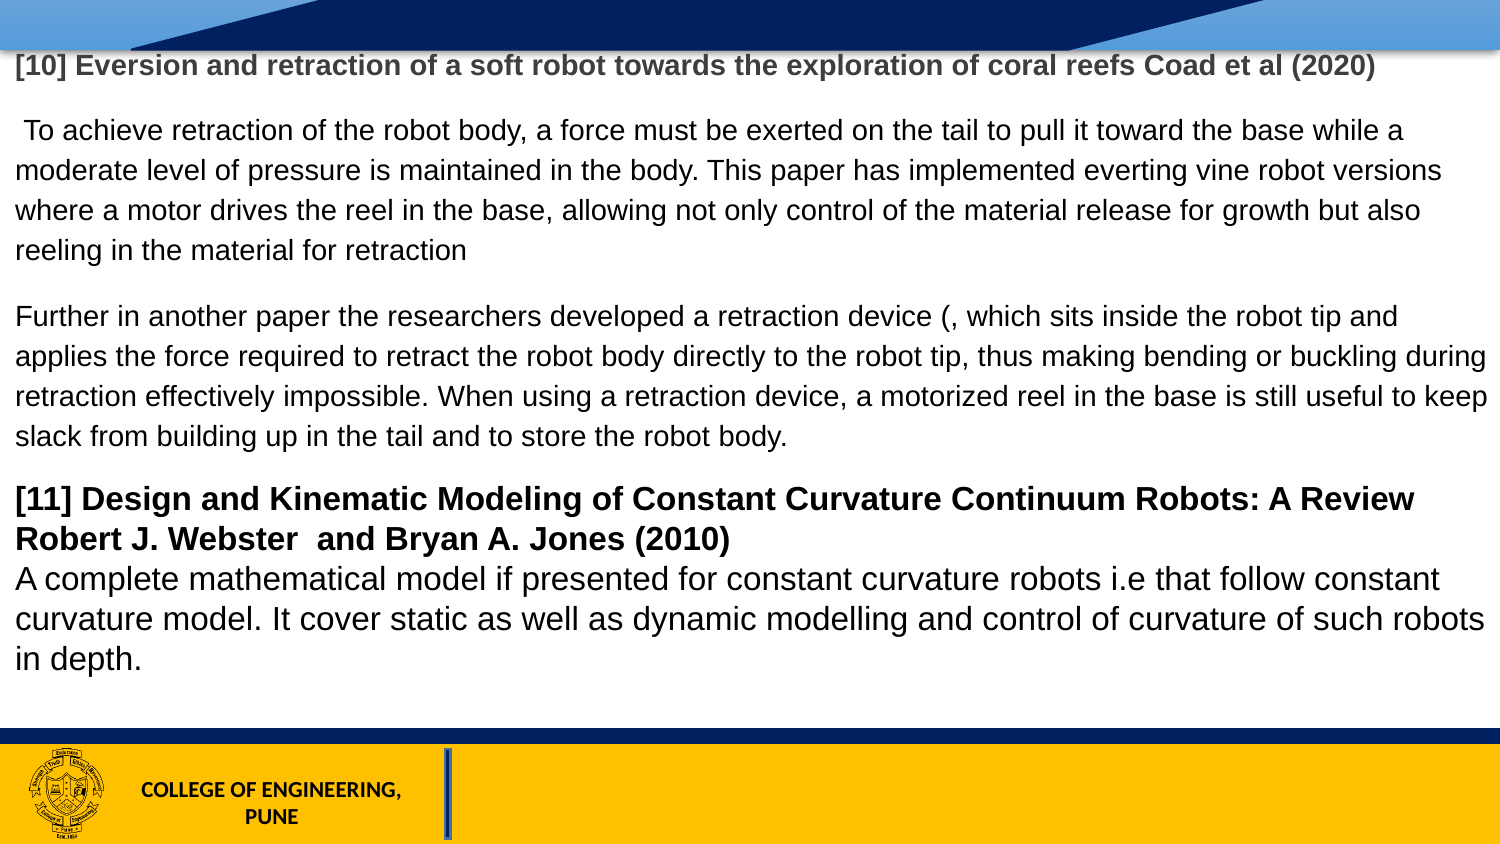

[10] Eversion and retraction of a soft robot towards the exploration of coral reefs Coad et al (2020)
 To achieve retraction of the robot body, a force must be exerted on the tail to pull it toward the base while a moderate level of pressure is maintained in the body. This paper has implemented everting vine robot versions where a motor drives the reel in the base, allowing not only control of the material release for growth but also reeling in the material for retraction
Further in another paper the researchers developed a retraction device (, which sits inside the robot tip and applies the force required to retract the robot body directly to the robot tip, thus making bending or buckling during retraction effectively impossible. When using a retraction device, a motorized reel in the base is still useful to keep slack from building up in the tail and to store the robot body.
[11] Design and Kinematic Modeling of Constant Curvature Continuum Robots: A Review Robert J. Webster  and Bryan A. Jones (2010)
A complete mathematical model if presented for constant curvature robots i.e that follow constant curvature model. It cover static as well as dynamic modelling and control of curvature of such robots in depth.